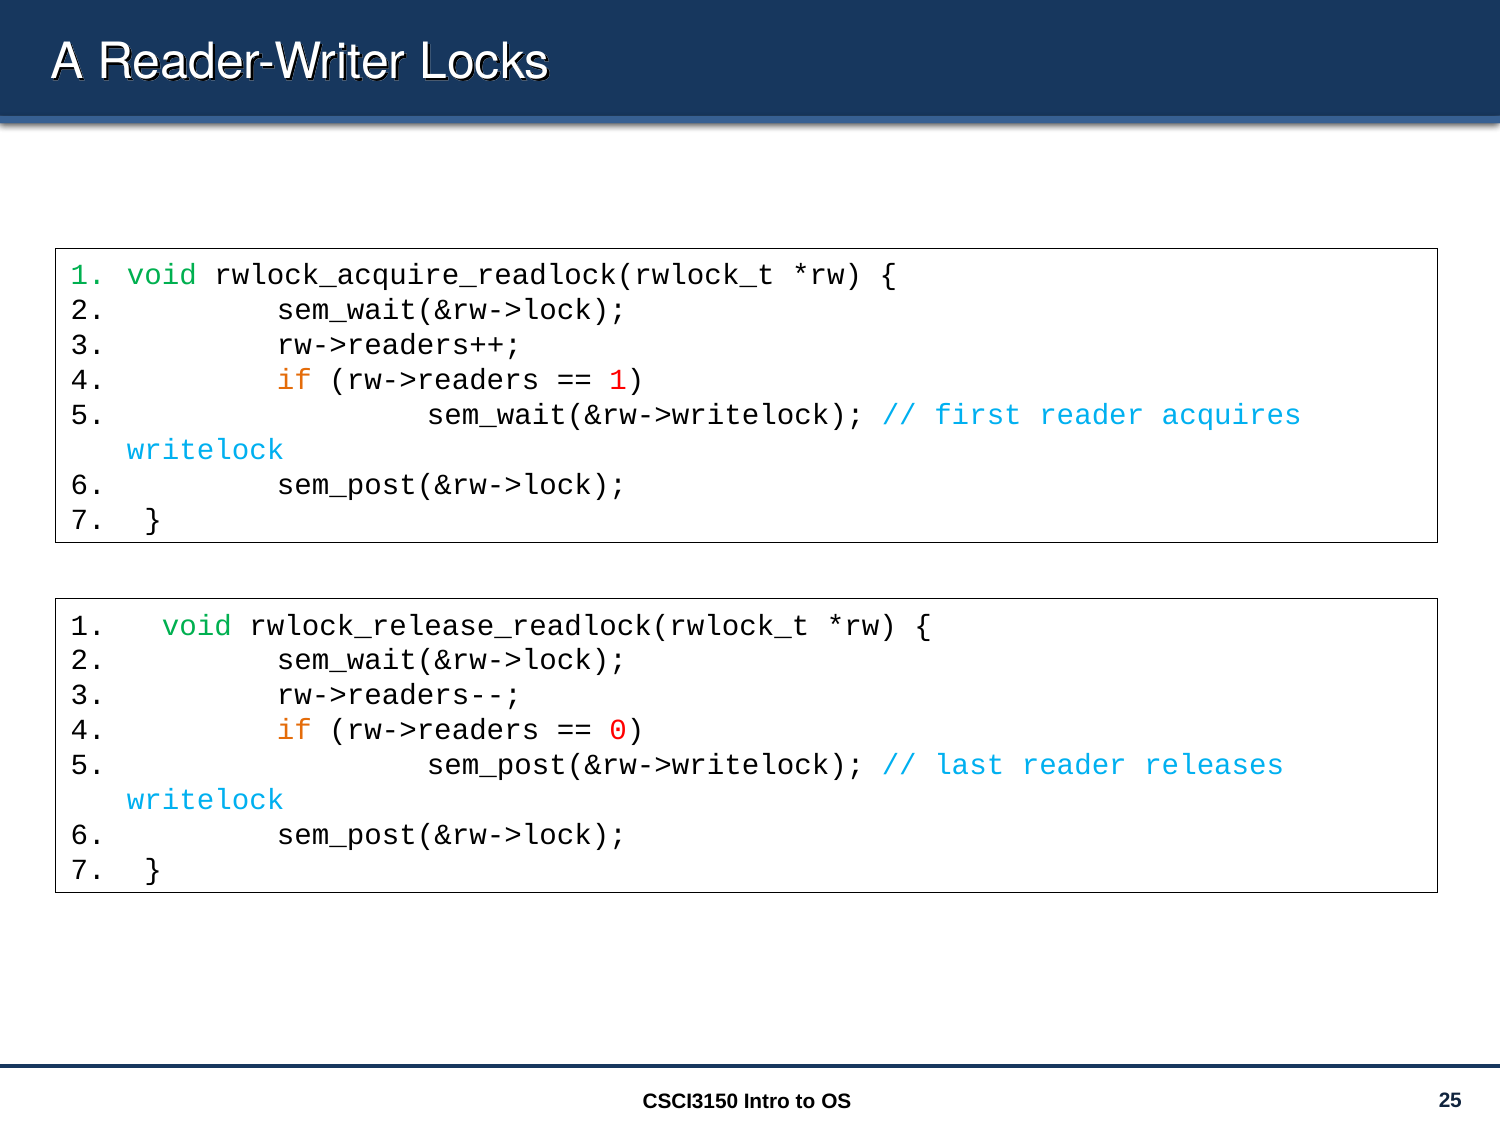

# A Reader-Writer Locks
void rwlock_acquire_readlock(rwlock_t *rw) {
 	sem_wait(&rw->lock);
	rw->readers++;
 	if (rw->readers == 1)
 		sem_wait(&rw->writelock); // first reader acquires writelock
 	sem_post(&rw->lock);
 }
  void rwlock_release_readlock(rwlock_t *rw) {
 	sem_wait(&rw->lock);
	rw->readers--;
   	if (rw->readers == 0)
   		sem_post(&rw->writelock); // last reader releases writelock
   	sem_post(&rw->lock);
 }
CSCI3150 Intro to OS
25